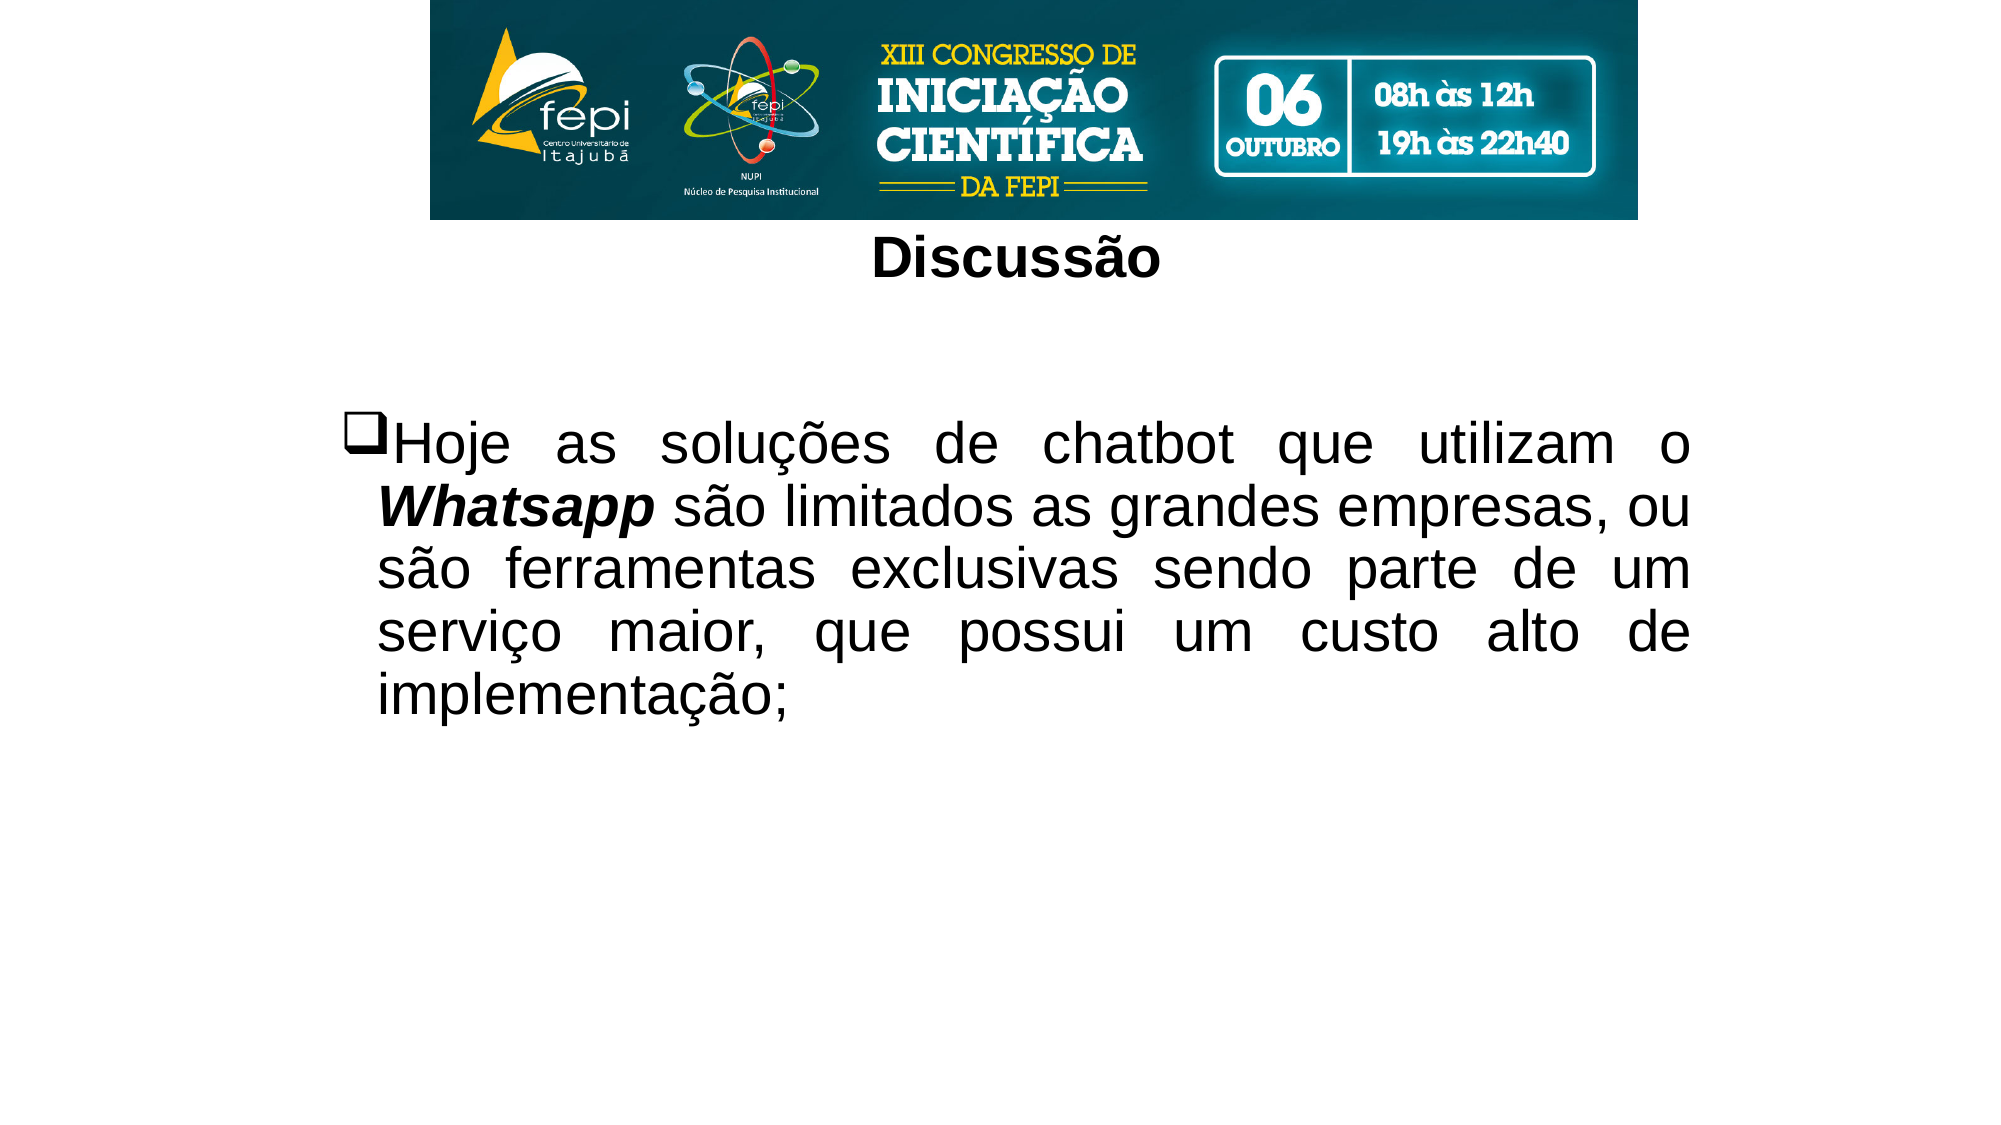

#
Discussão

Hoje as soluções de chatbot que utilizam o Whatsapp são limitados as grandes empresas, ou são ferramentas exclusivas sendo parte de um serviço maior, que possui um custo alto de implementação;